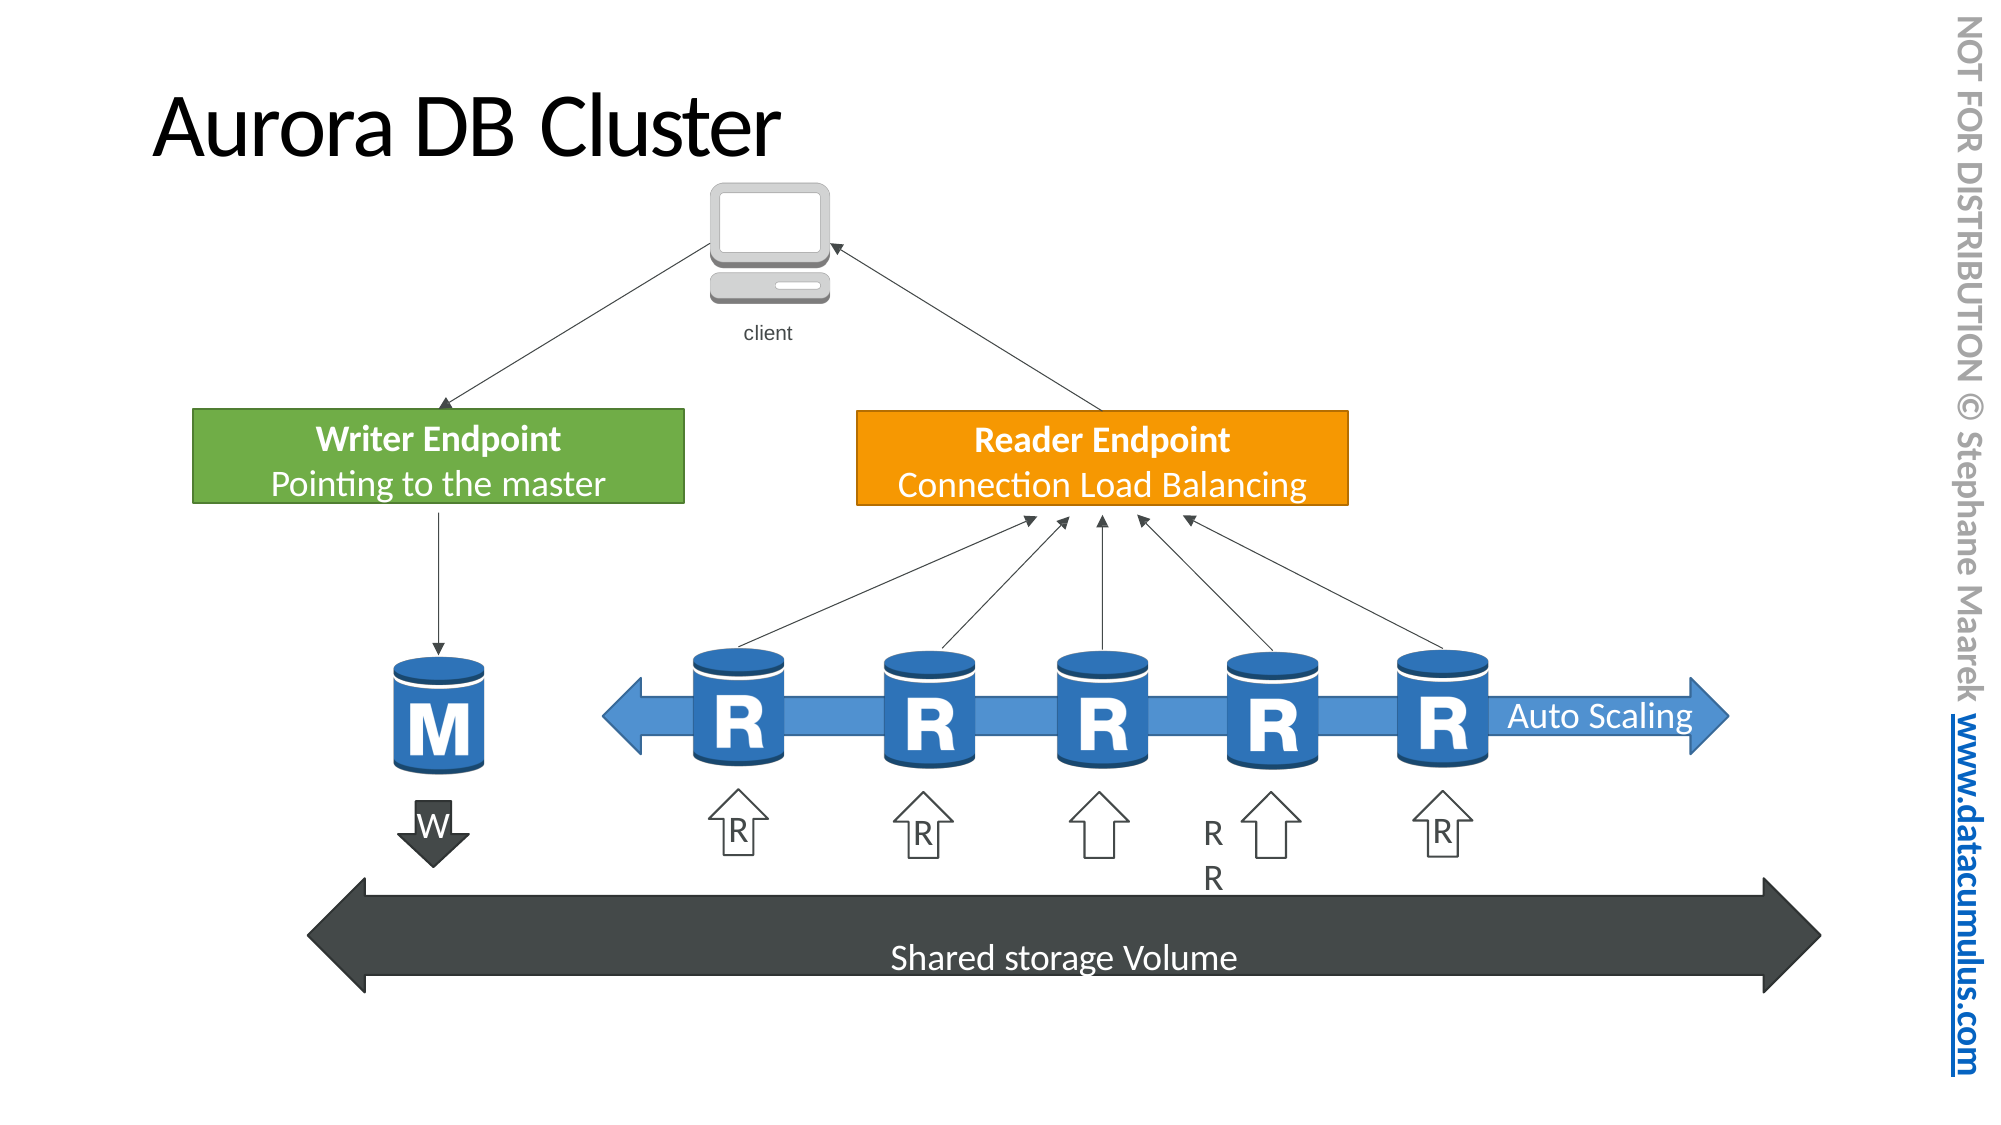

NOT FOR DISTRIBUTION © Stephane Maarek www.datacumulus.com
# Aurora DB Cluster

client
Writer Endpoint
Pointing to the master
Reader Endpoint
Connection Load Balancing

Auto Scaling

W

R
R
R	R	R
Shared storage Volume
Auto Expanding from 10G to 64 TB

© Stephane Maarek